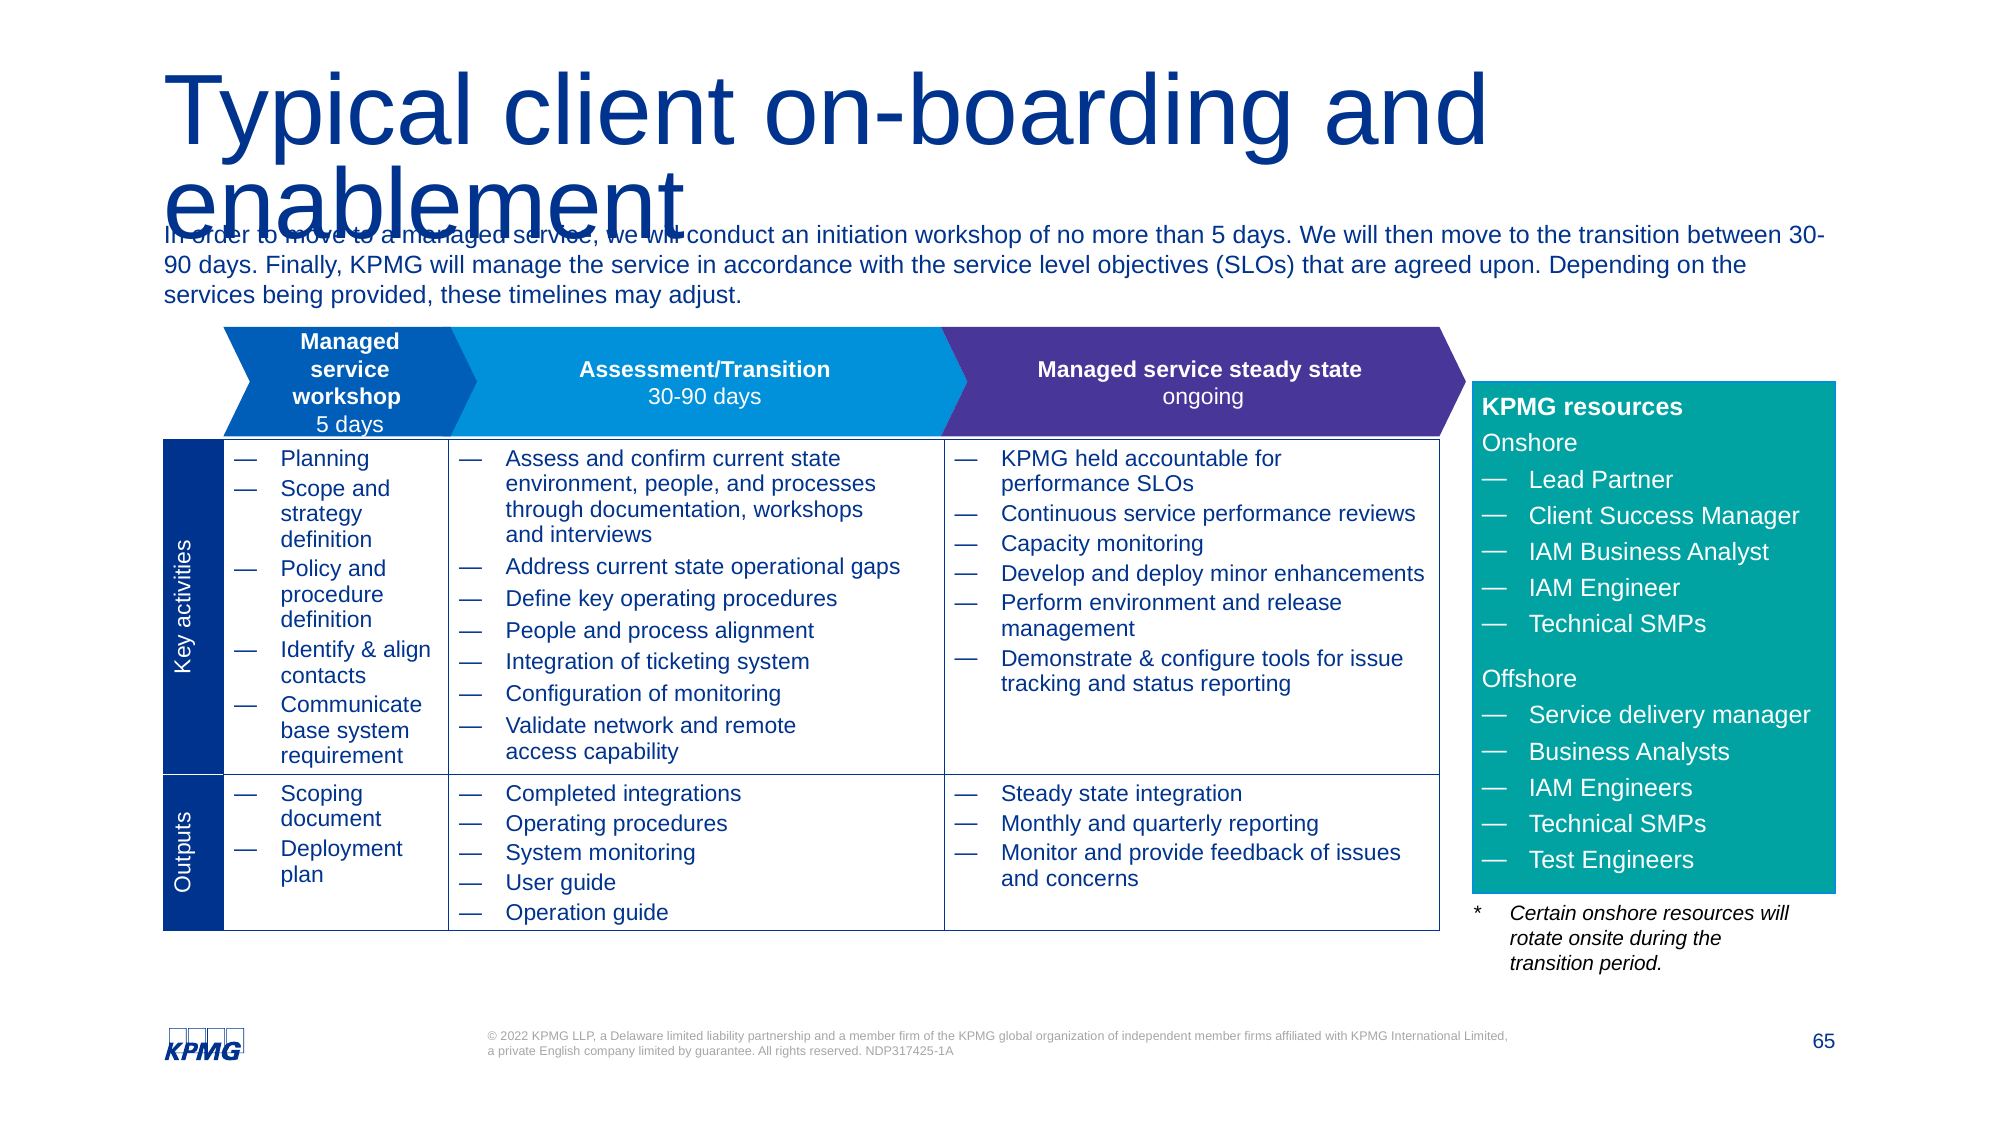

# Typical client on-boarding and enablement
In order to move to a managed service, we will conduct an initiation workshop of no more than 5 days. We will then move to the transition between 30-90 days. Finally, KPMG will manage the service in accordance with the service level objectives (SLOs) that are agreed upon. Depending on the services being provided, these timelines may adjust.
Managed service workshop
5 days
Assessment/Transition
30-90 days
Managed service steady state
ongoing
KPMG resources
Onshore
Lead Partner
Client Success Manager
IAM Business Analyst
IAM Engineer
Technical SMPs
Offshore
Service delivery manager
Business Analysts
IAM Engineers
Technical SMPs
Test Engineers

| Key activities | Planning Scope and strategy definition Policy and procedure definition Identify & align contacts Communicate base system requirement | Assess and confirm current state environment, people, and processes through documentation, workshops and interviews Address current state operational gaps Define key operating procedures People and process alignment Integration of ticketing system Configuration of monitoring Validate network and remote access capability | KPMG held accountable for performance SLOs Continuous service performance reviews Capacity monitoring Develop and deploy minor enhancements Perform environment and release management Demonstrate & configure tools for issue tracking and status reporting |
| --- | --- | --- | --- |
| Outputs | Scoping document Deployment plan | Completed integrations Operating procedures System monitoring User guide Operation guide | Steady state integration Monthly and quarterly reporting Monitor and provide feedback of issues and concerns |
*	Certain onshore resources will rotate onsite during the
transition period.